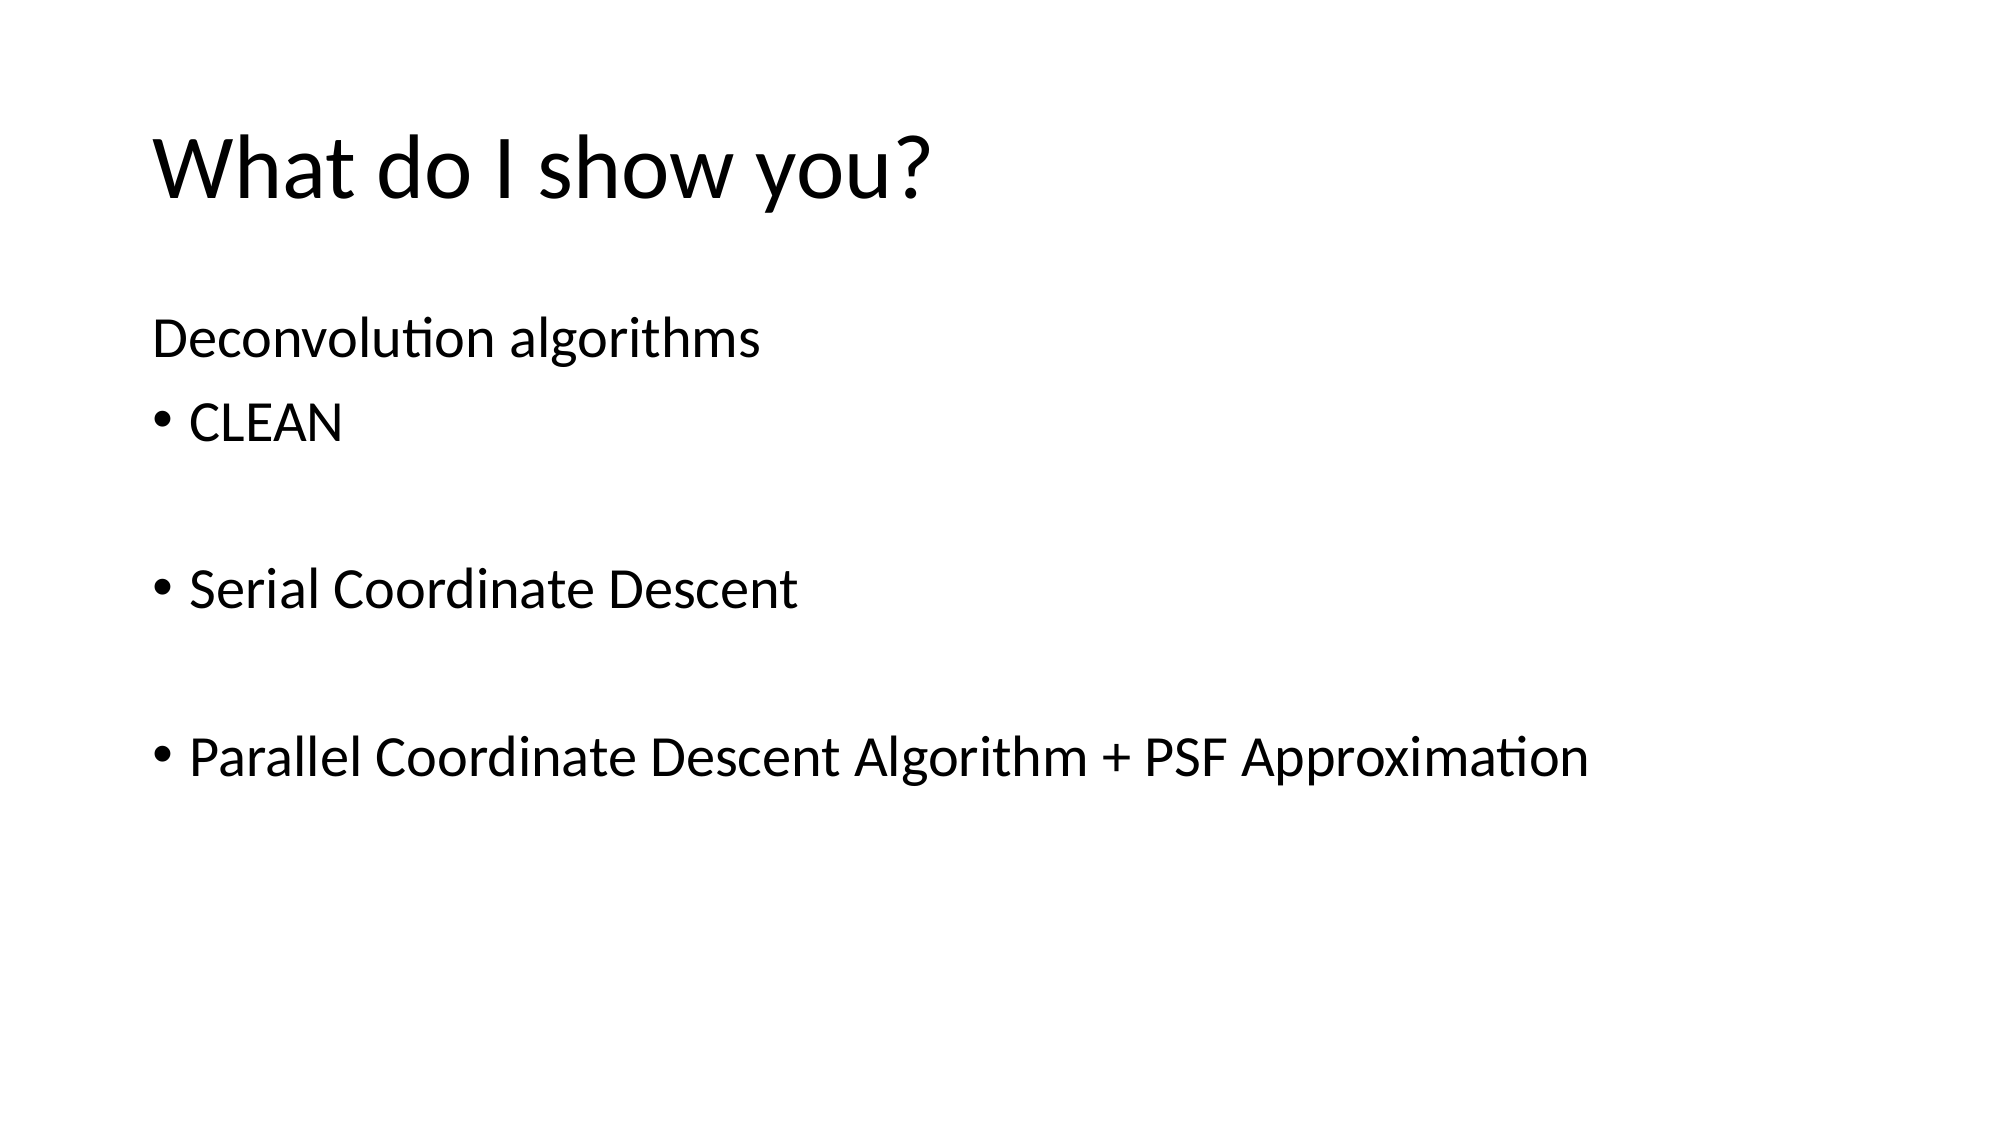

# What do I show you?
Deconvolution algorithms
CLEAN

Serial Coordinate Descent

Parallel Coordinate Descent Algorithm + PSF Approximation